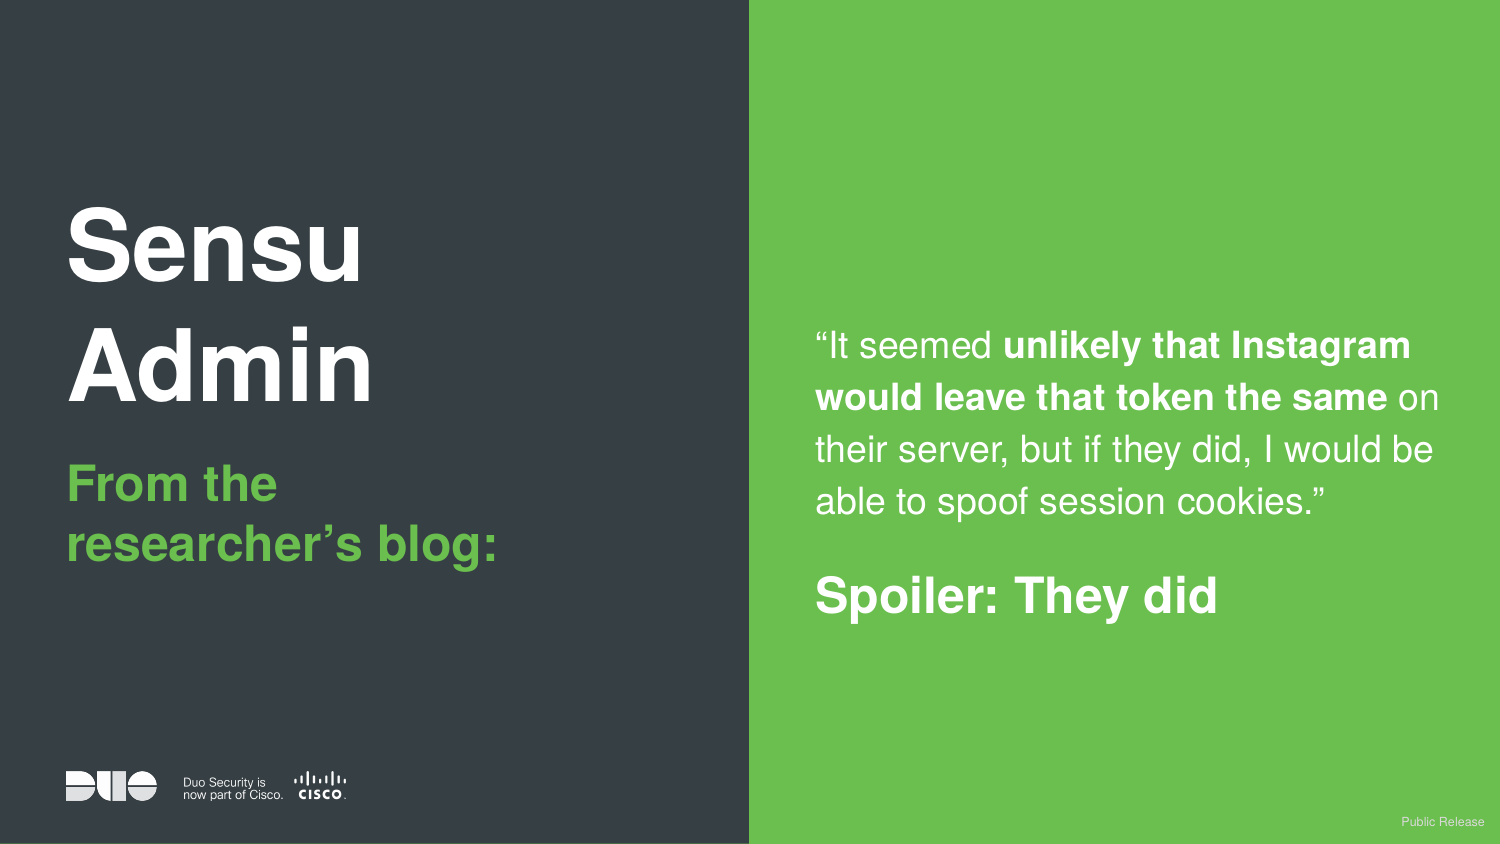

# Sensu Admin
“It seemed unlikely that Instagram would leave that token the same on their server, but if they did, I would be able to spoof session cookies.”
Spoiler: They did
From the
researcher’s blog: